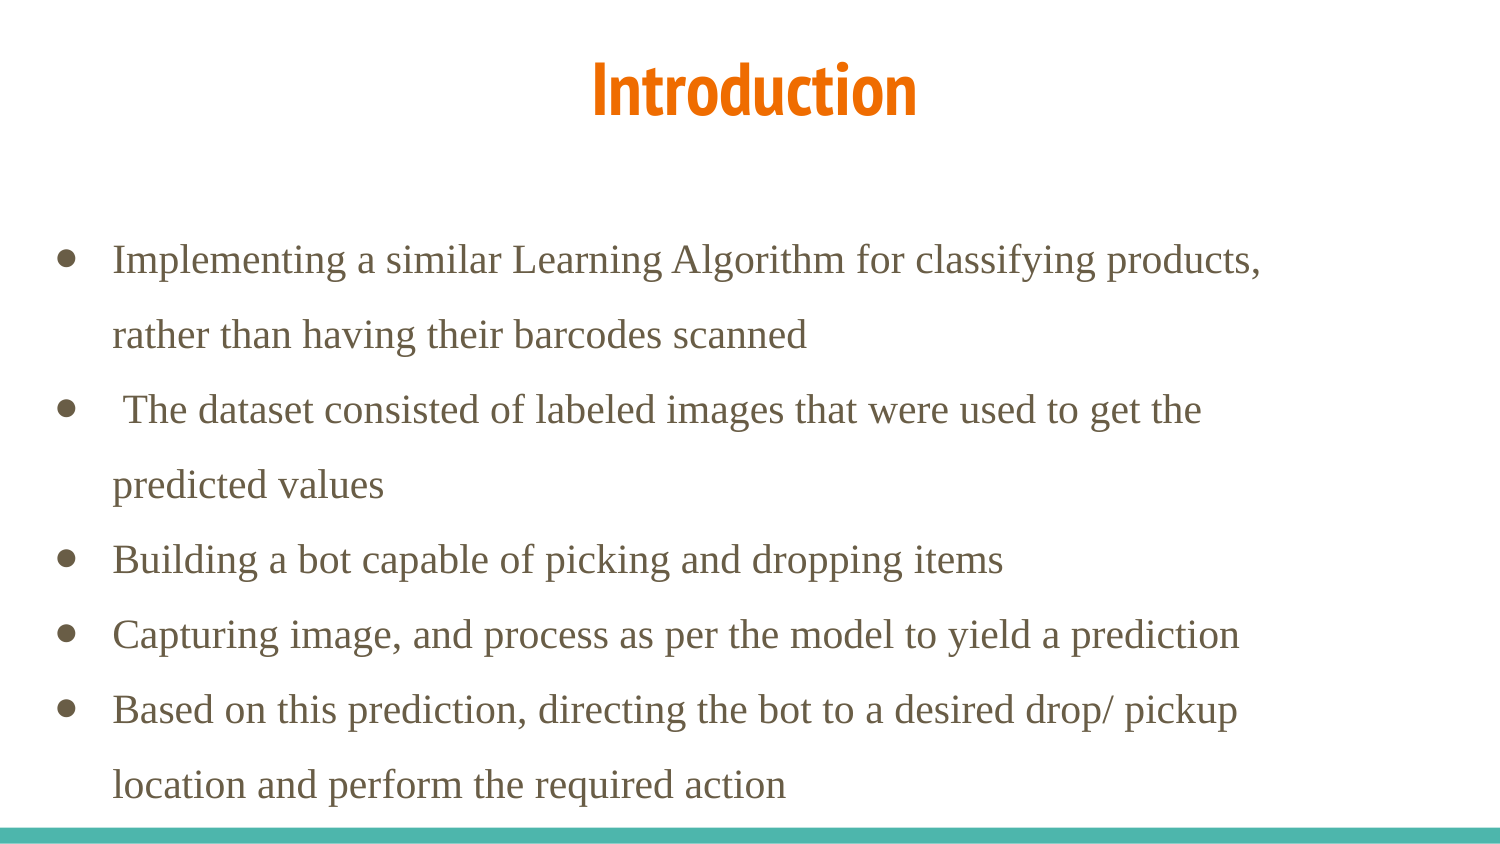

# Introduction
Implementing a similar Learning Algorithm for classifying products, rather than having their barcodes scanned
 The dataset consisted of labeled images that were used to get the predicted values
Building a bot capable of picking and dropping items
Capturing image, and process as per the model to yield a prediction
Based on this prediction, directing the bot to a desired drop/ pickup location and perform the required action